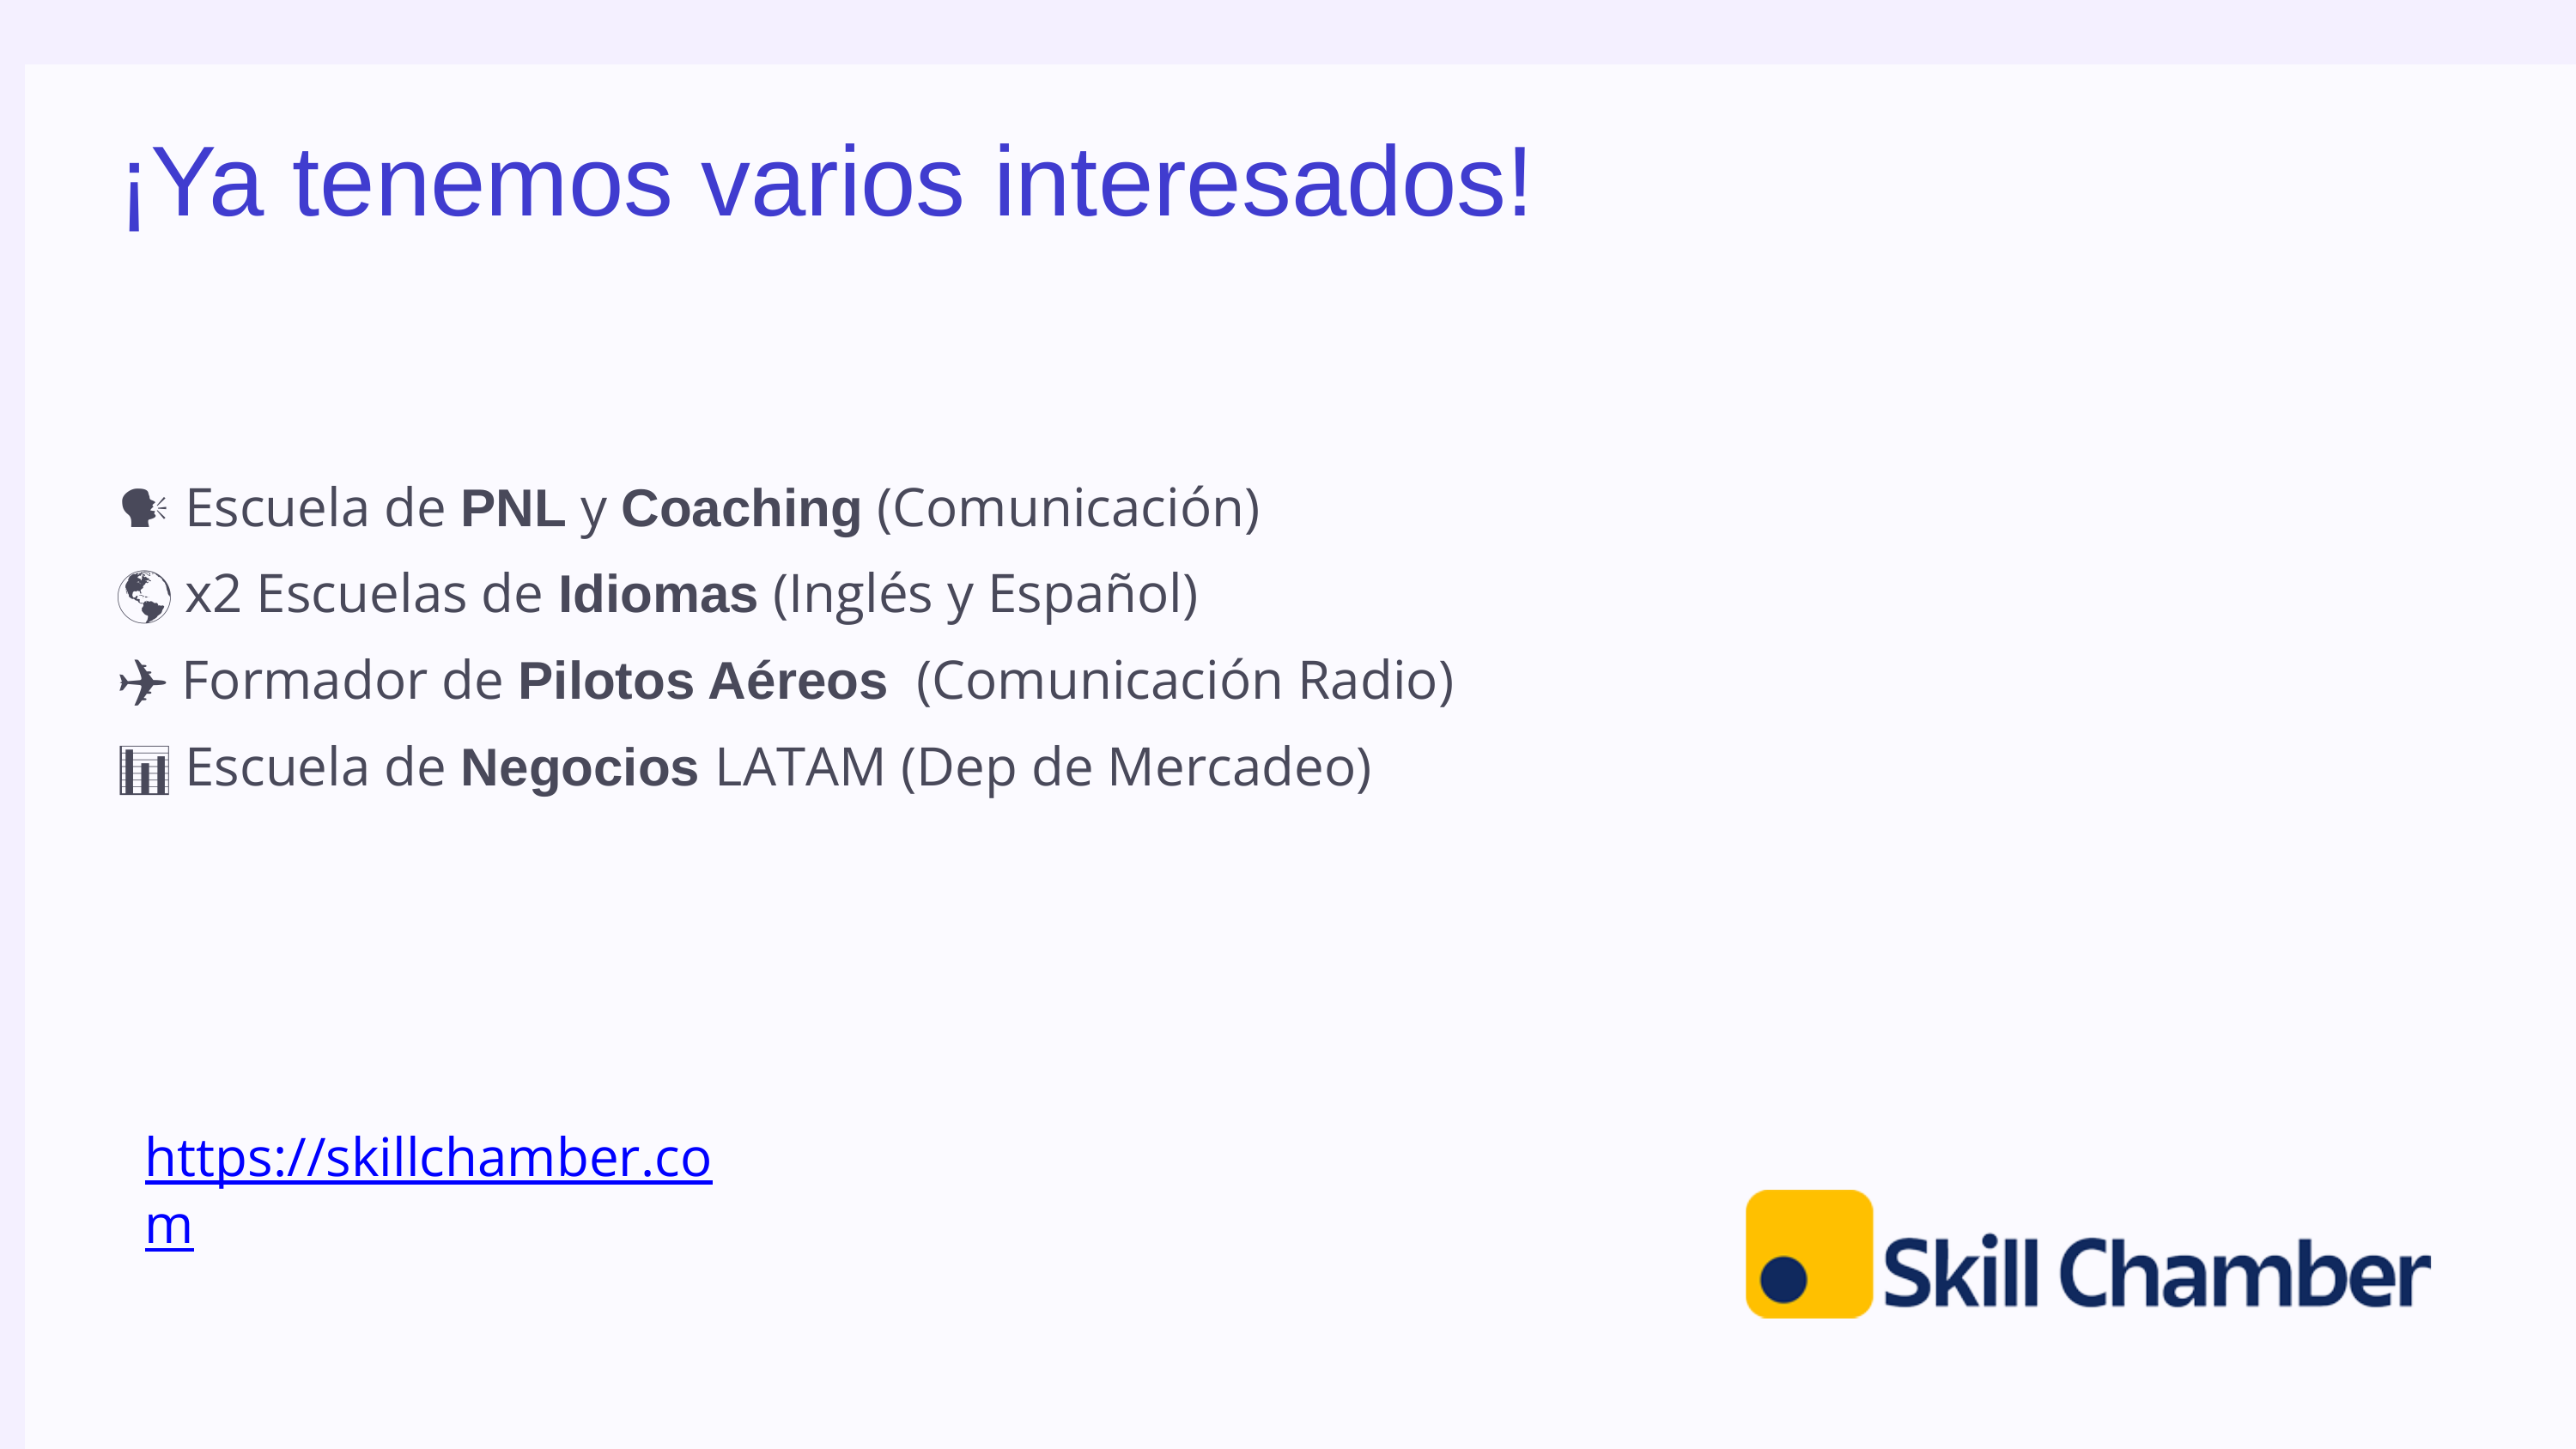

¡Ya tenemos varios interesados!
🗣️ Escuela de PNL y Coaching (Comunicación)
🌎 x2 Escuelas de Idiomas (Inglés y Español)
✈️ Formador de Pilotos Aéreos  (Comunicación Radio)
📊 Escuela de Negocios LATAM (Dep de Mercadeo)
https://skillchamber.com